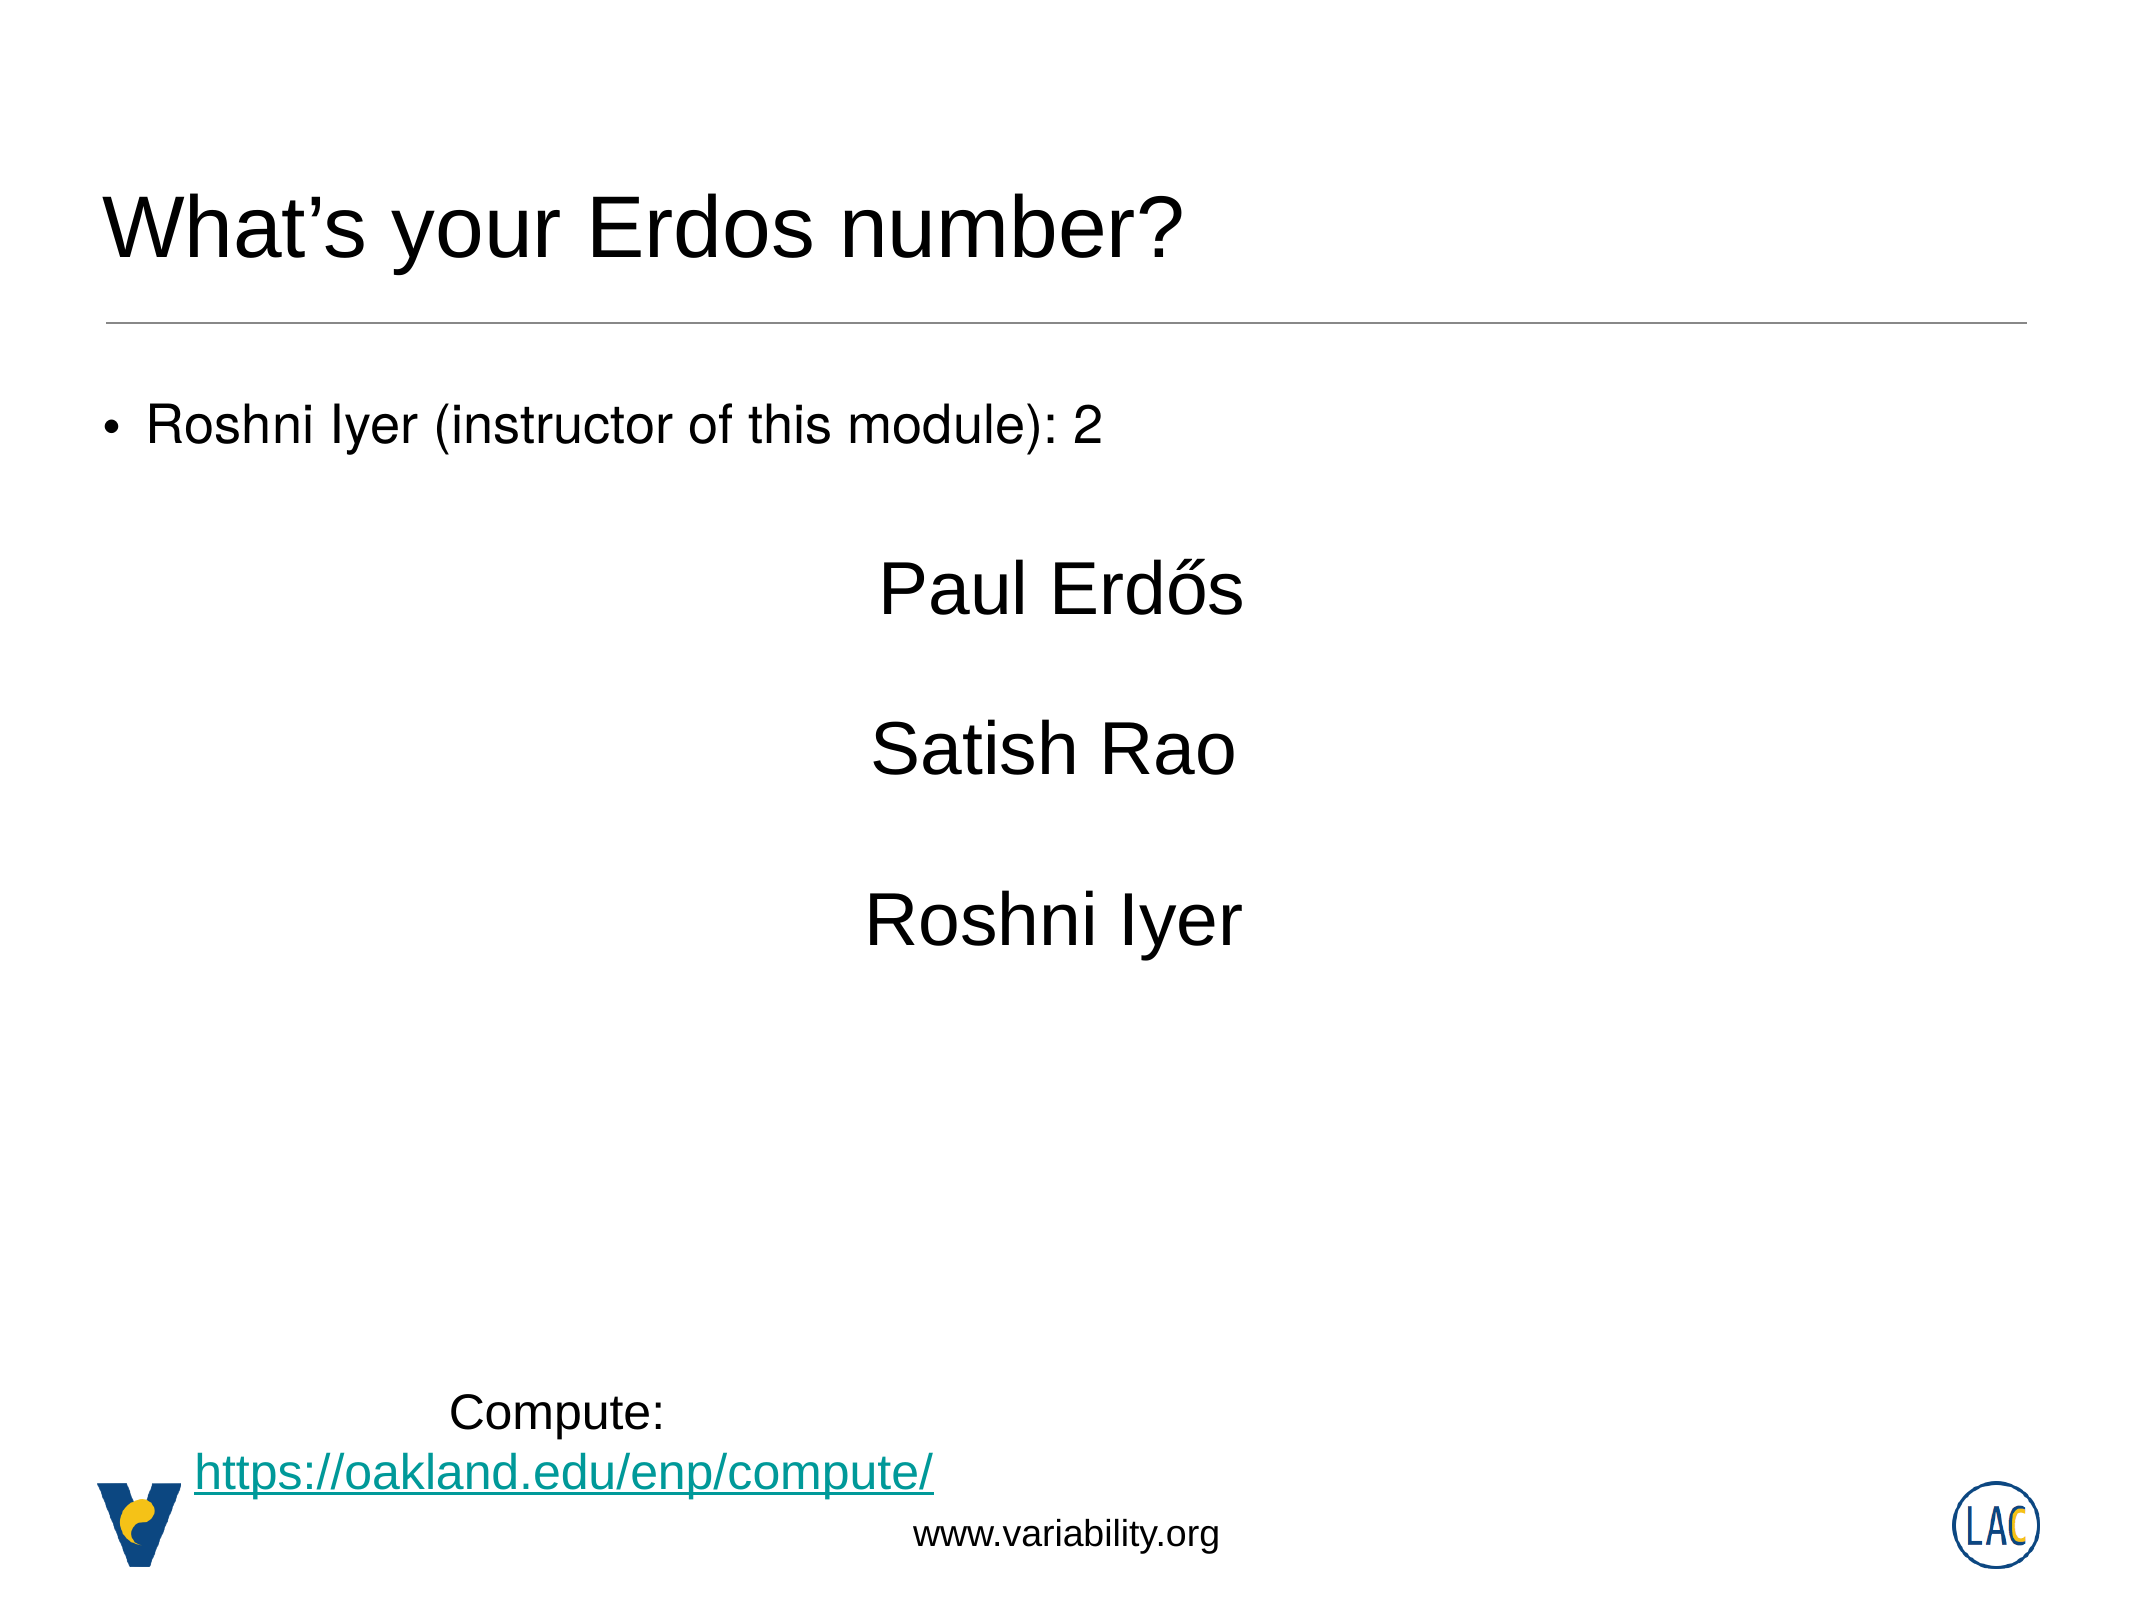

# What’s your Erdos number?
Roshni Iyer (instructor of this module): 2

Paul Erdős
Satish Rao
Roshni Iyer
Compute: https://oakland.edu/enp/compute/